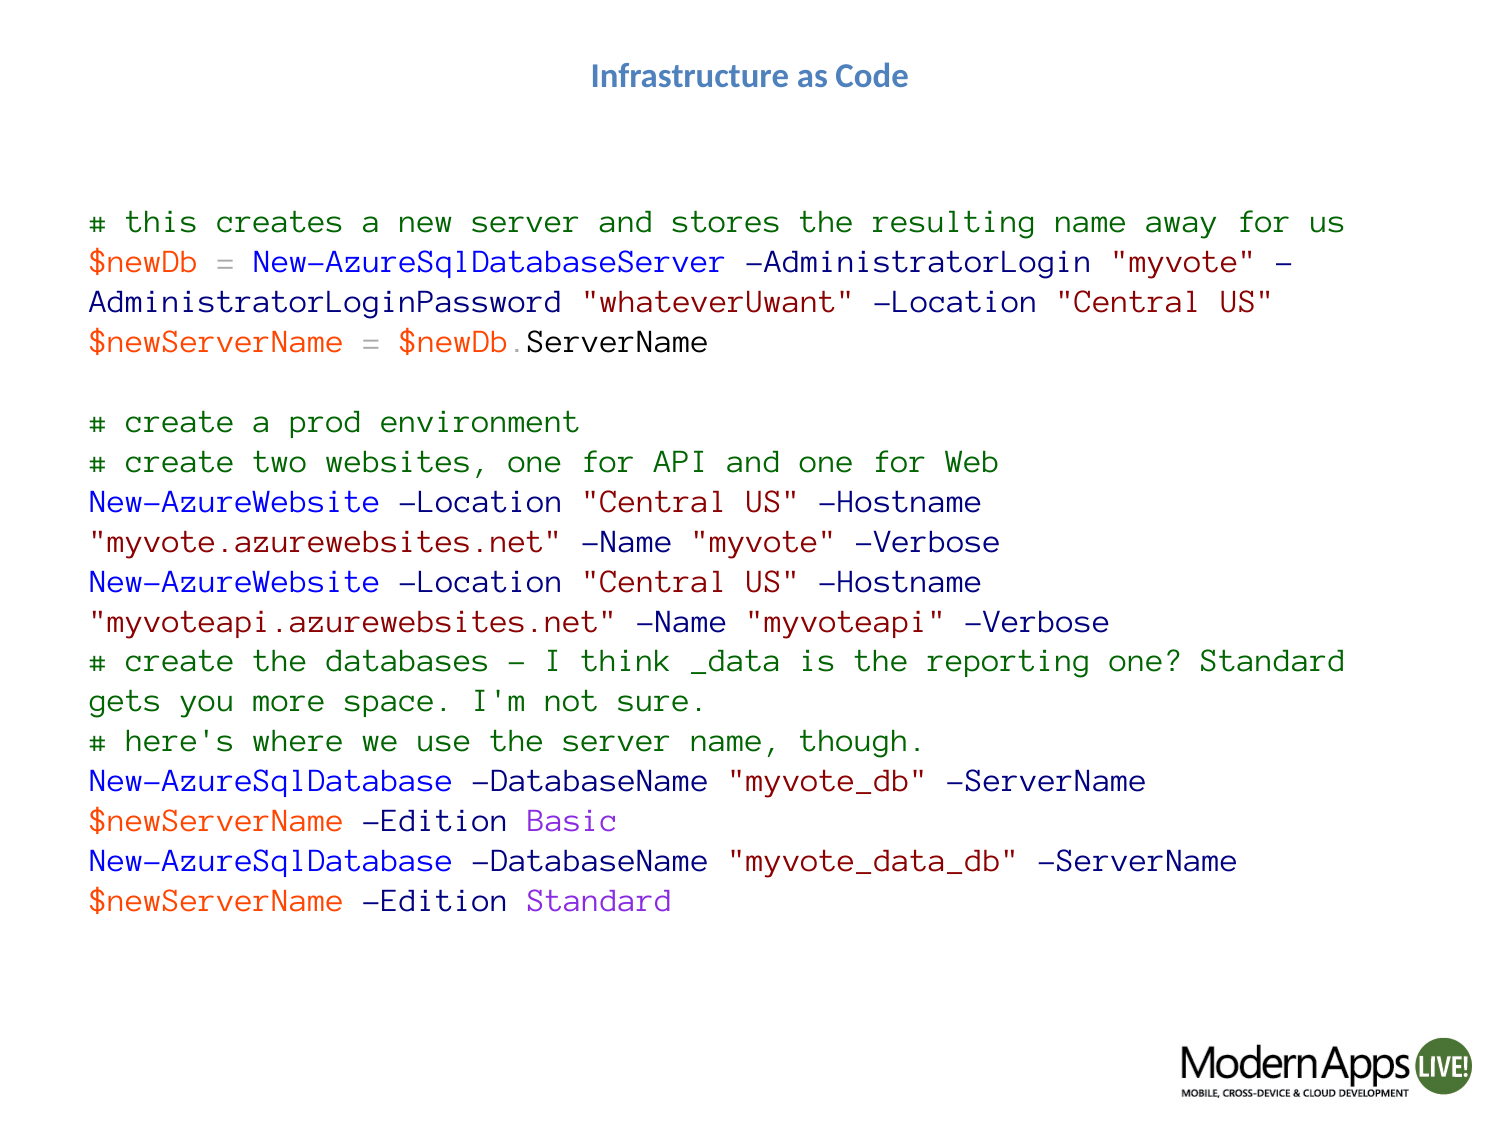

# Infrastructure as Code
# this creates a new server and stores the resulting name away for us
$newDb = New-AzureSqlDatabaseServer -AdministratorLogin "myvote" -AdministratorLoginPassword "whateverUwant" -Location "Central US"
$newServerName = $newDb.ServerName

# create a prod environment
# create two websites, one for API and one for Web
New-AzureWebsite -Location "Central US" -Hostname "myvote.azurewebsites.net" -Name "myvote" -Verbose
New-AzureWebsite -Location "Central US" -Hostname "myvoteapi.azurewebsites.net" -Name "myvoteapi" -Verbose
# create the databases - I think _data is the reporting one? Standard gets you more space. I'm not sure.
# here's where we use the server name, though.
New-AzureSqlDatabase -DatabaseName "myvote_db" -ServerName $newServerName -Edition Basic
New-AzureSqlDatabase -DatabaseName "myvote_data_db" -ServerName $newServerName -Edition Standard